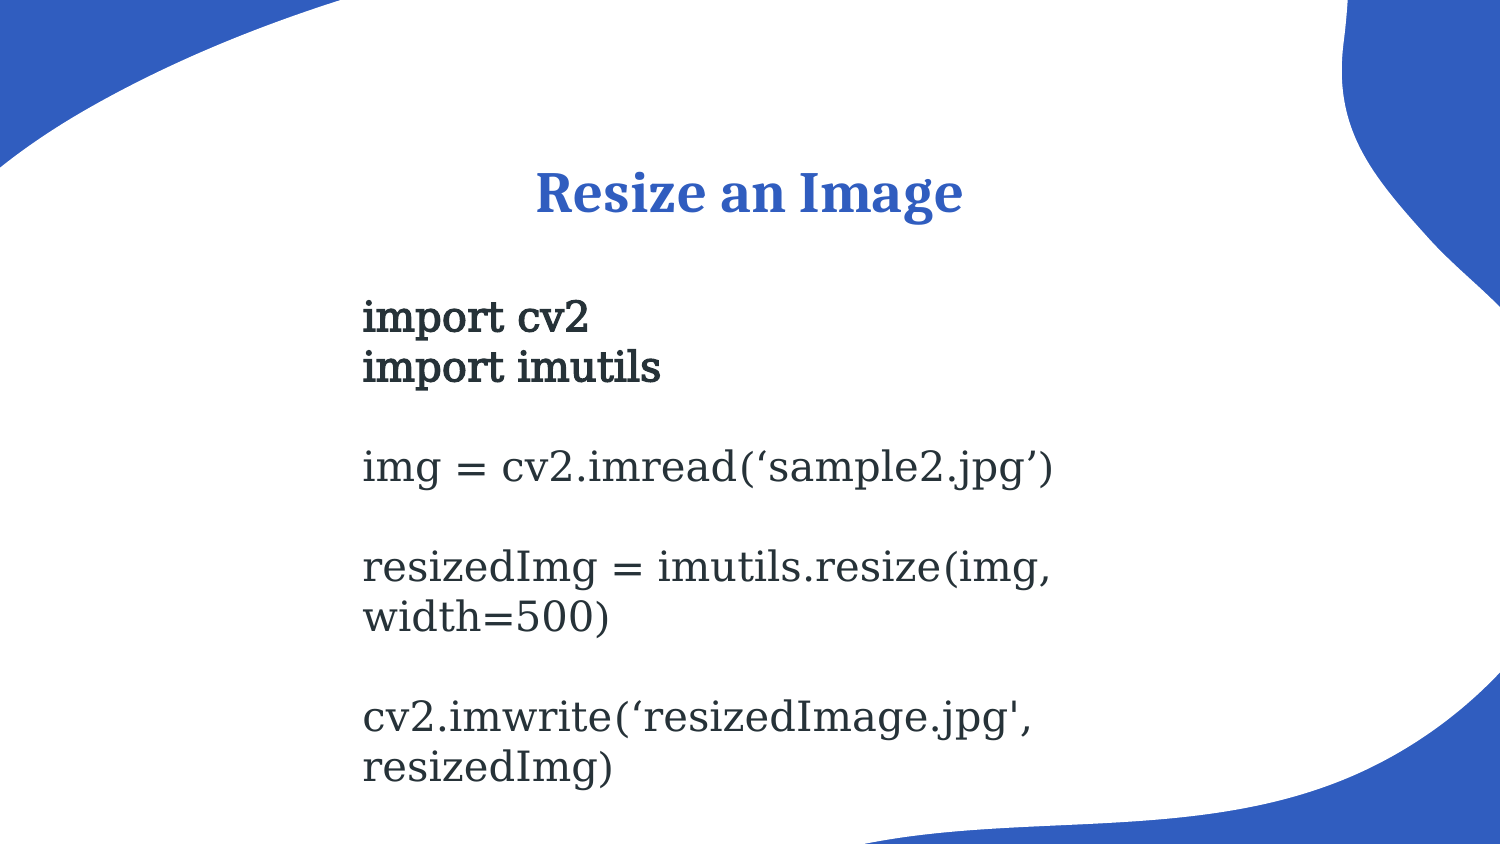

# Resize an Image
import cv2
import imutils

img = cv2.imread(‘sample2.jpg’)

resizedImg = imutils.resize(img, width=500)

cv2.imwrite(‘resizedImage.jpg', resizedImg)